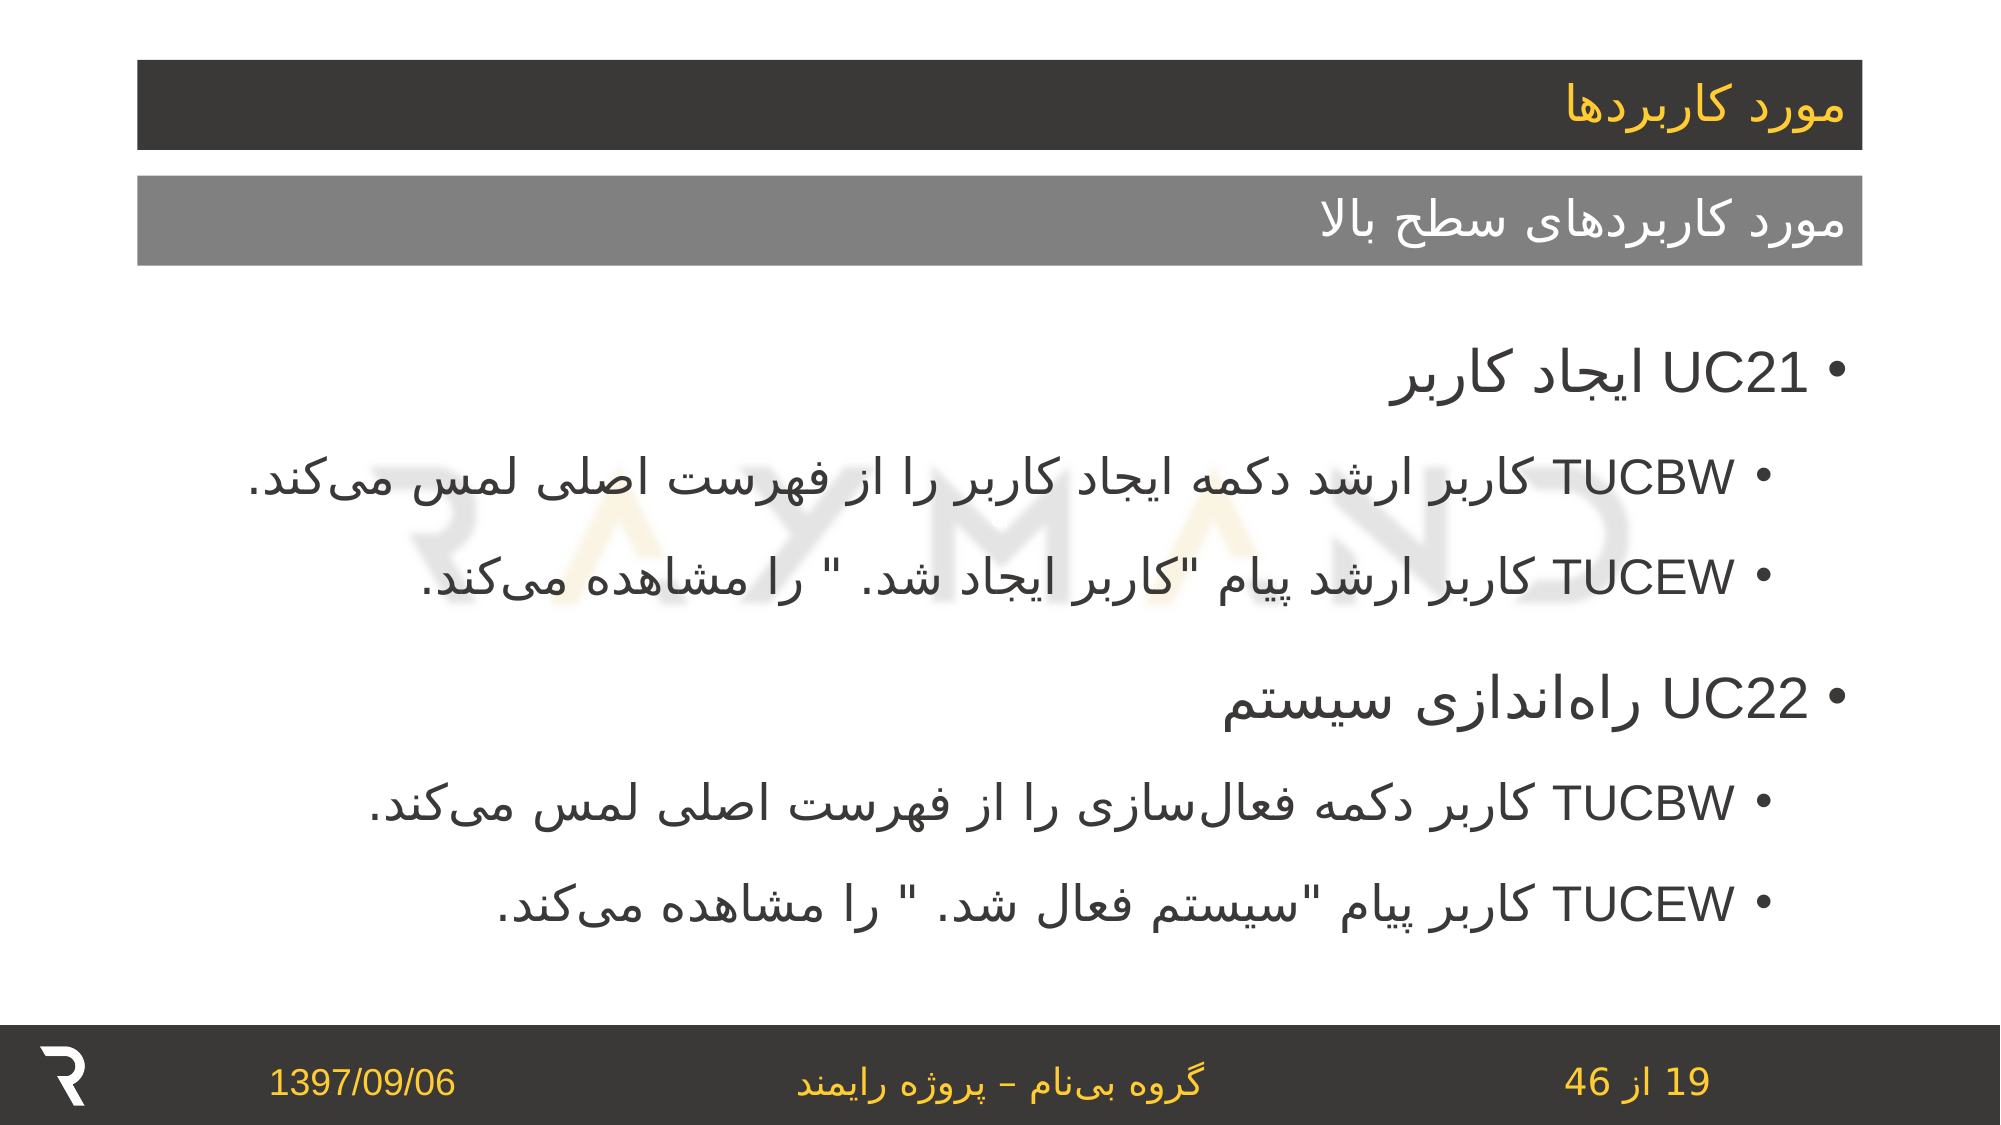

# مورد کاربردها
مورد کاربردهای سطح بالا
UC21 ایجاد کاربر
TUCBW کاربر ارشد دکمه ایجاد کاربر را از فهرست اصلی لمس می‌کند.
TUCEW کاربر ارشد پیام "کاربر ایجاد شد. " را مشاهده می‌کند.
UC22 راه‌اندازی سیستم
TUCBW کاربر دکمه فعال‌سازی را از فهرست اصلی لمس می‌کند.
TUCEW کاربر پیام "سیستم فعال شد. " را مشاهده می‌کند.